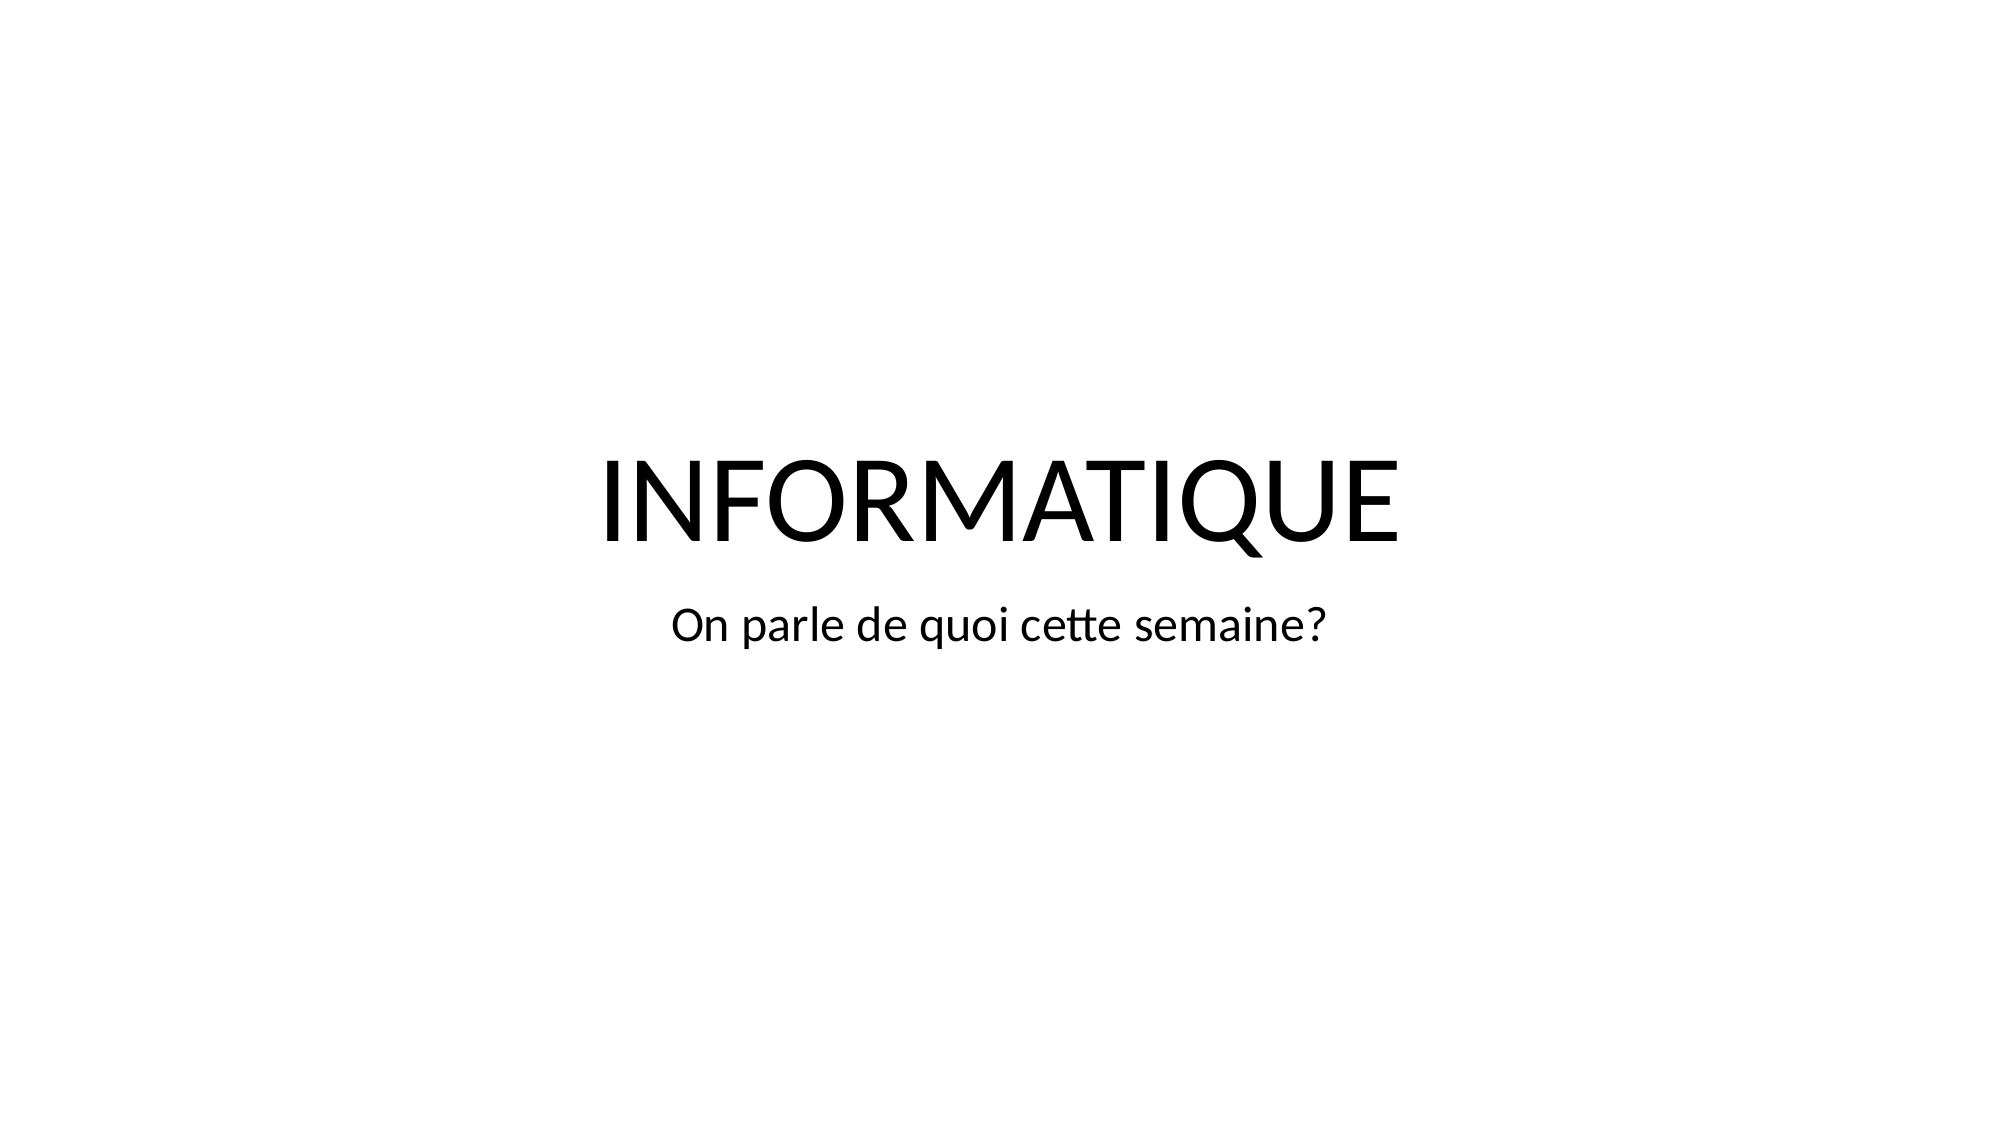

# INFORMATIQUE
On parle de quoi cette semaine?